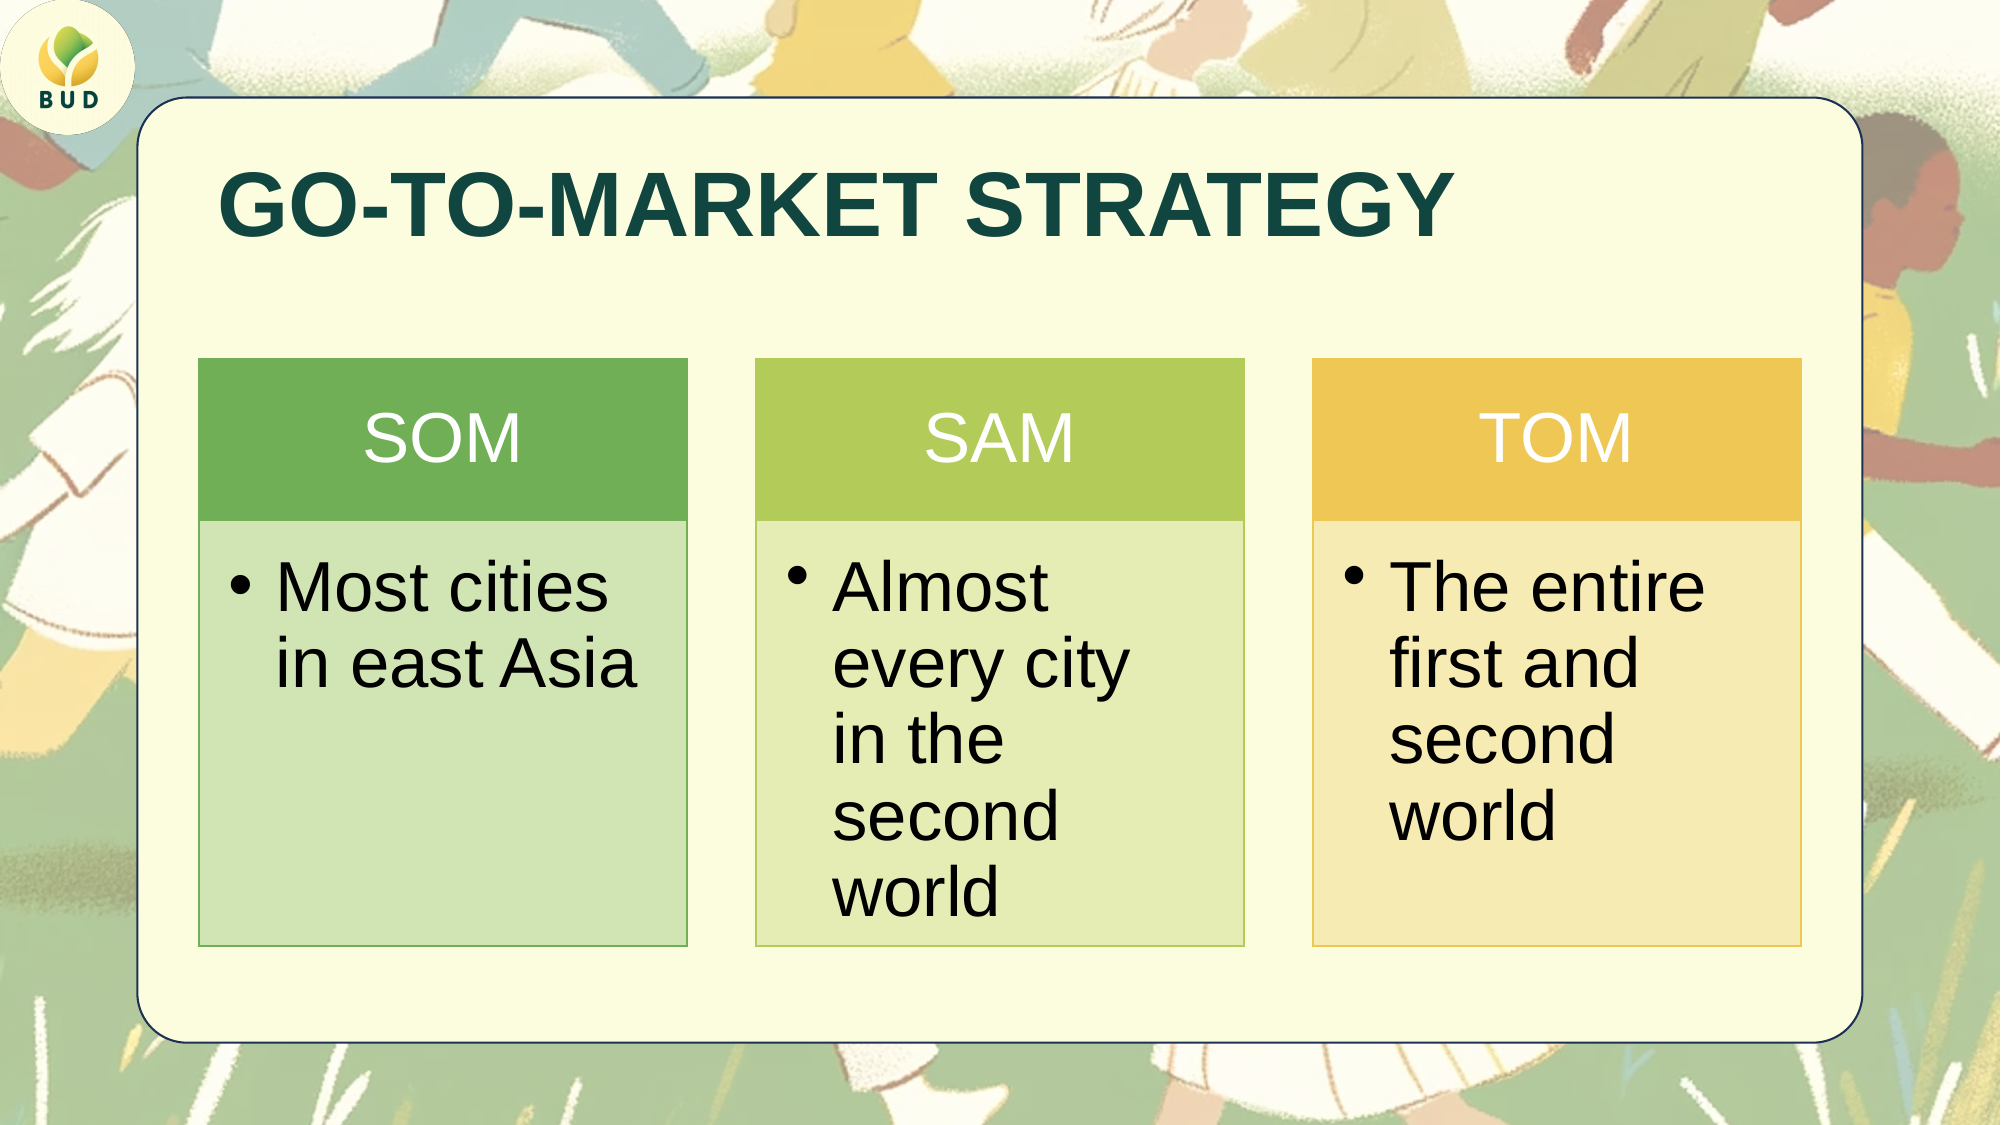

# GO-TO-MARKET STRATEGY
SOM
Most cities in east Asia
SAM
Almost every city in the second world
TOM
The entire first and second world